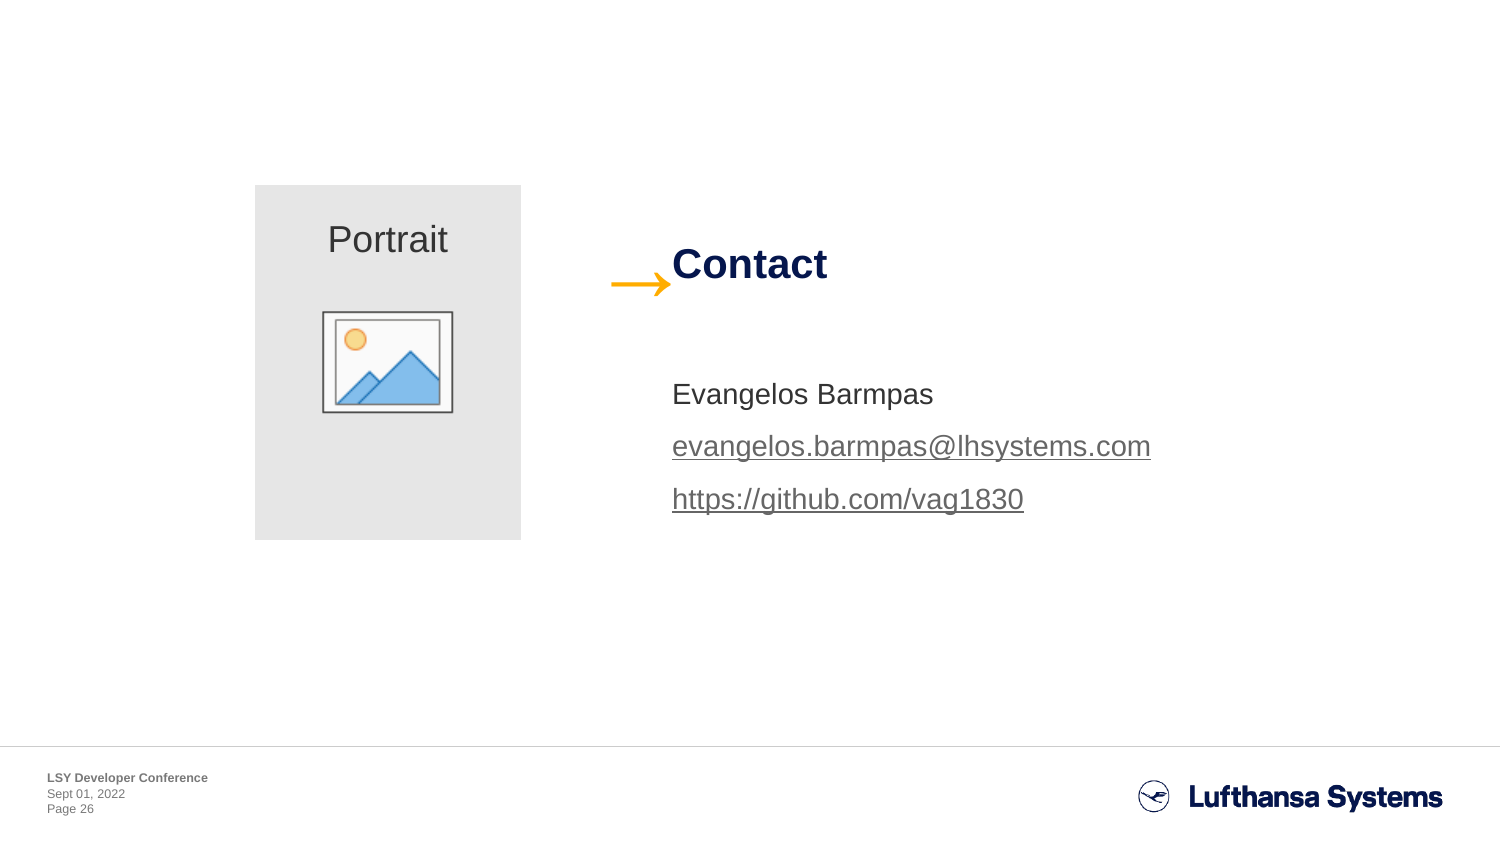

Evangelos Barmpas
evangelos.barmpas@lhsystems.com
https://github.com/vag1830

LSY Developer Conference
Sept 01, 2022
Page 26